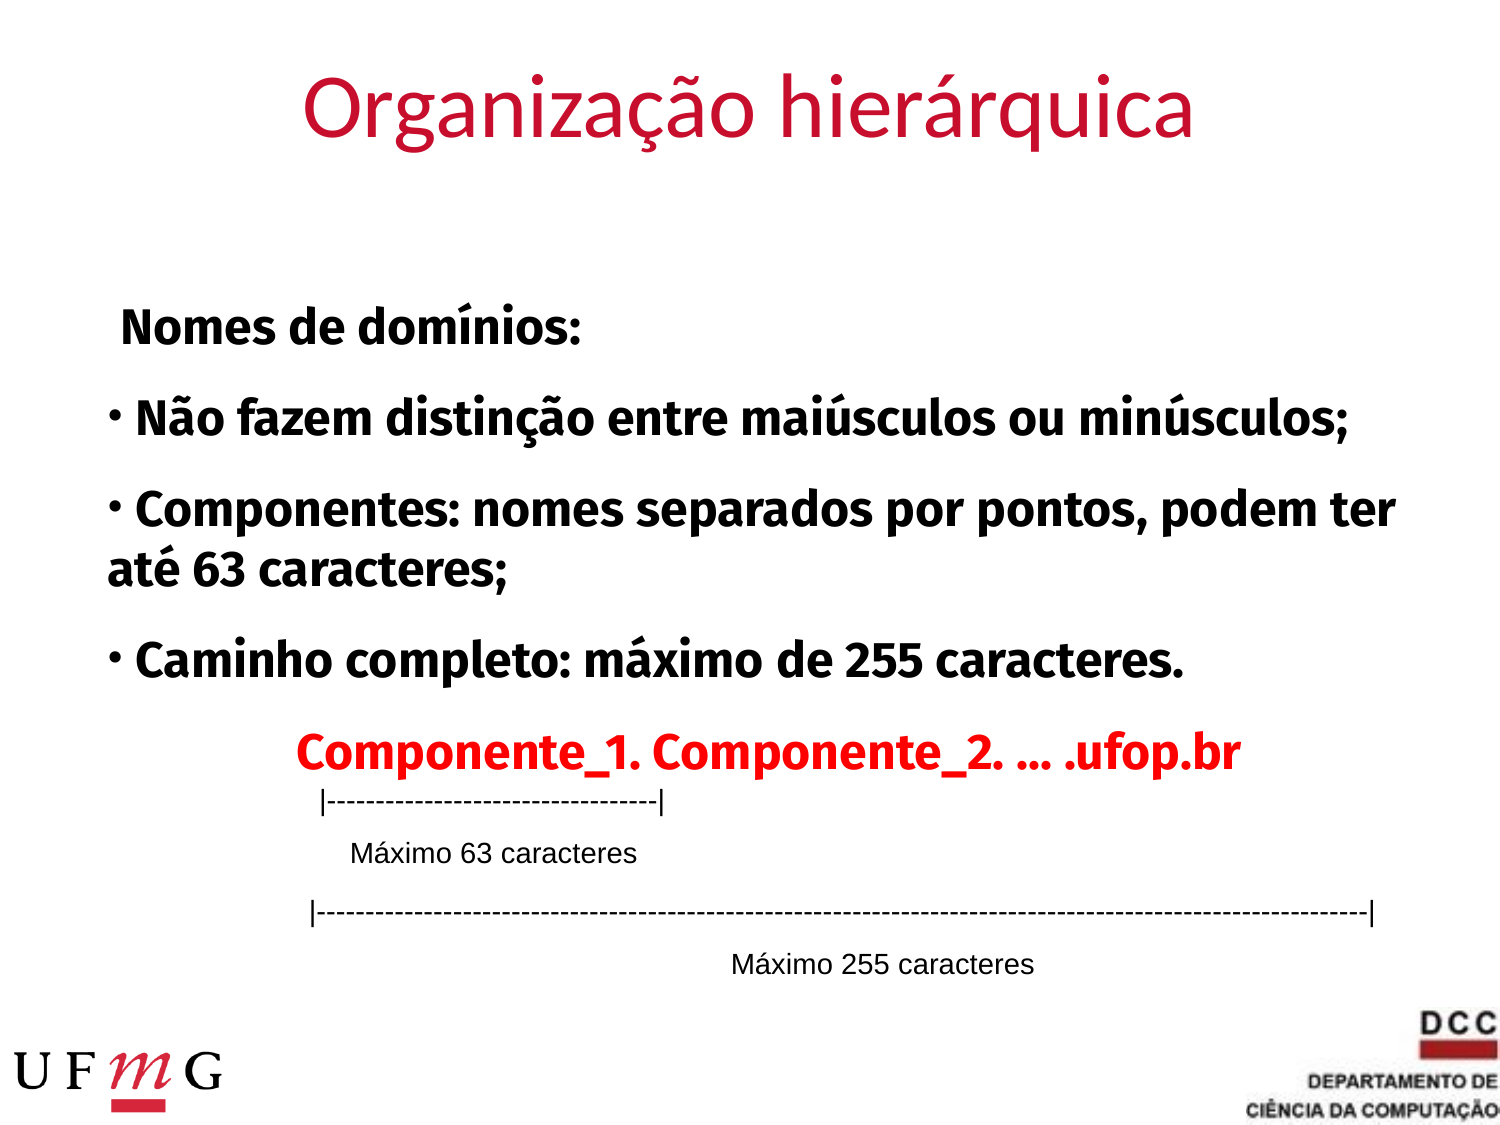

# Organização hierárquica
 Nomes de domínios:
 Não fazem distinção entre maiúsculos ou minúsculos;
 Componentes: nomes separados por pontos, podem ter até 63 caracteres;
 Caminho completo: máximo de 255 caracteres.
 Componente_1. Componente_2. ... .ufop.br

|----------------------------------|
Máximo 63 caracteres
|------------------------------------------------------------------------------------------------------------|
Máximo 255 caracteres